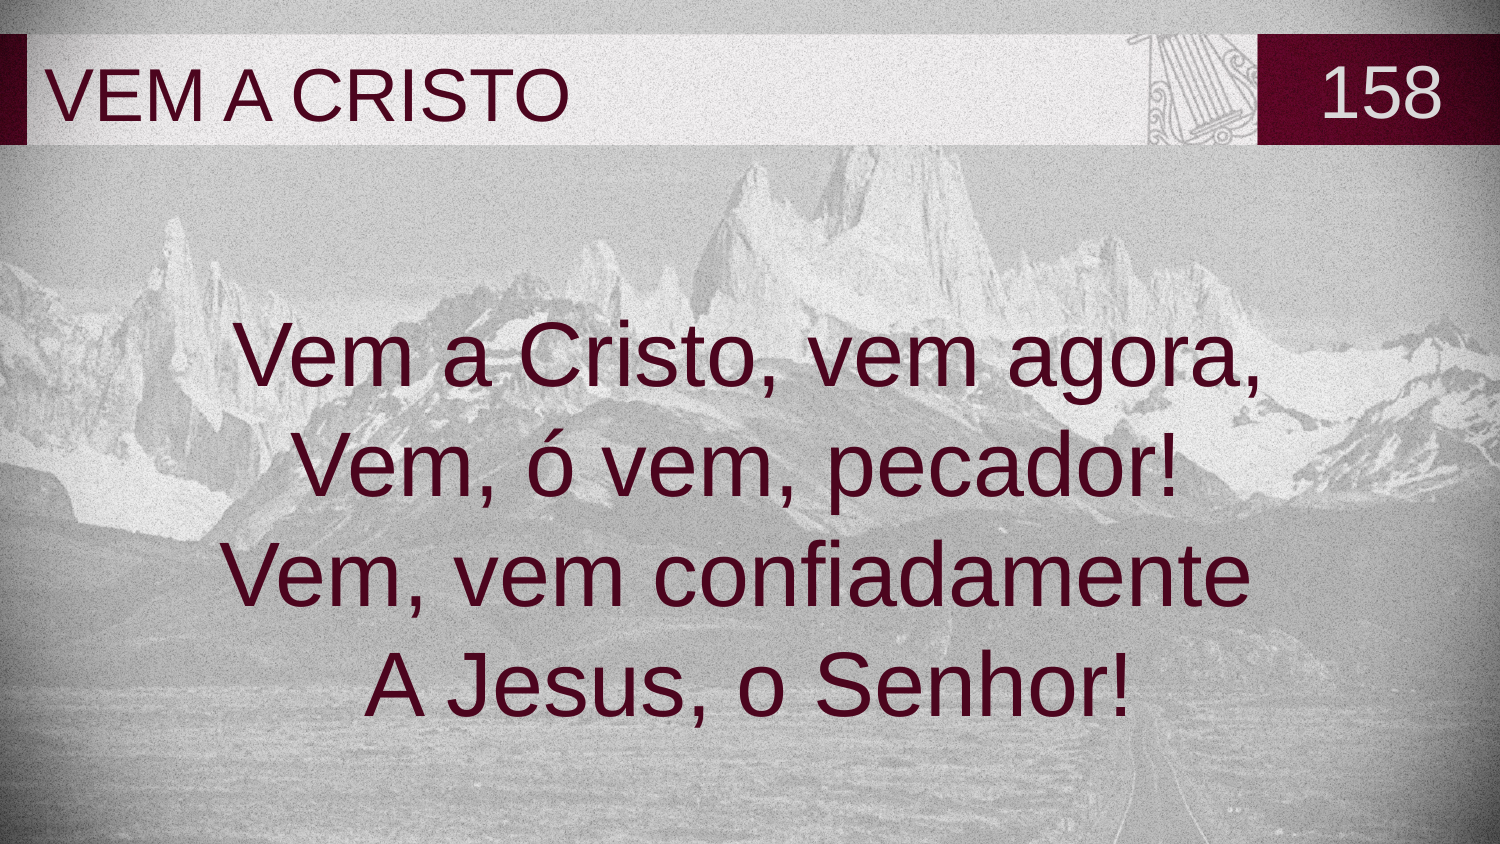

# VEM A CRISTO
158
Vem a Cristo, vem agora,
Vem, ó vem, pecador!
Vem, vem confiadamente
A Jesus, o Senhor!